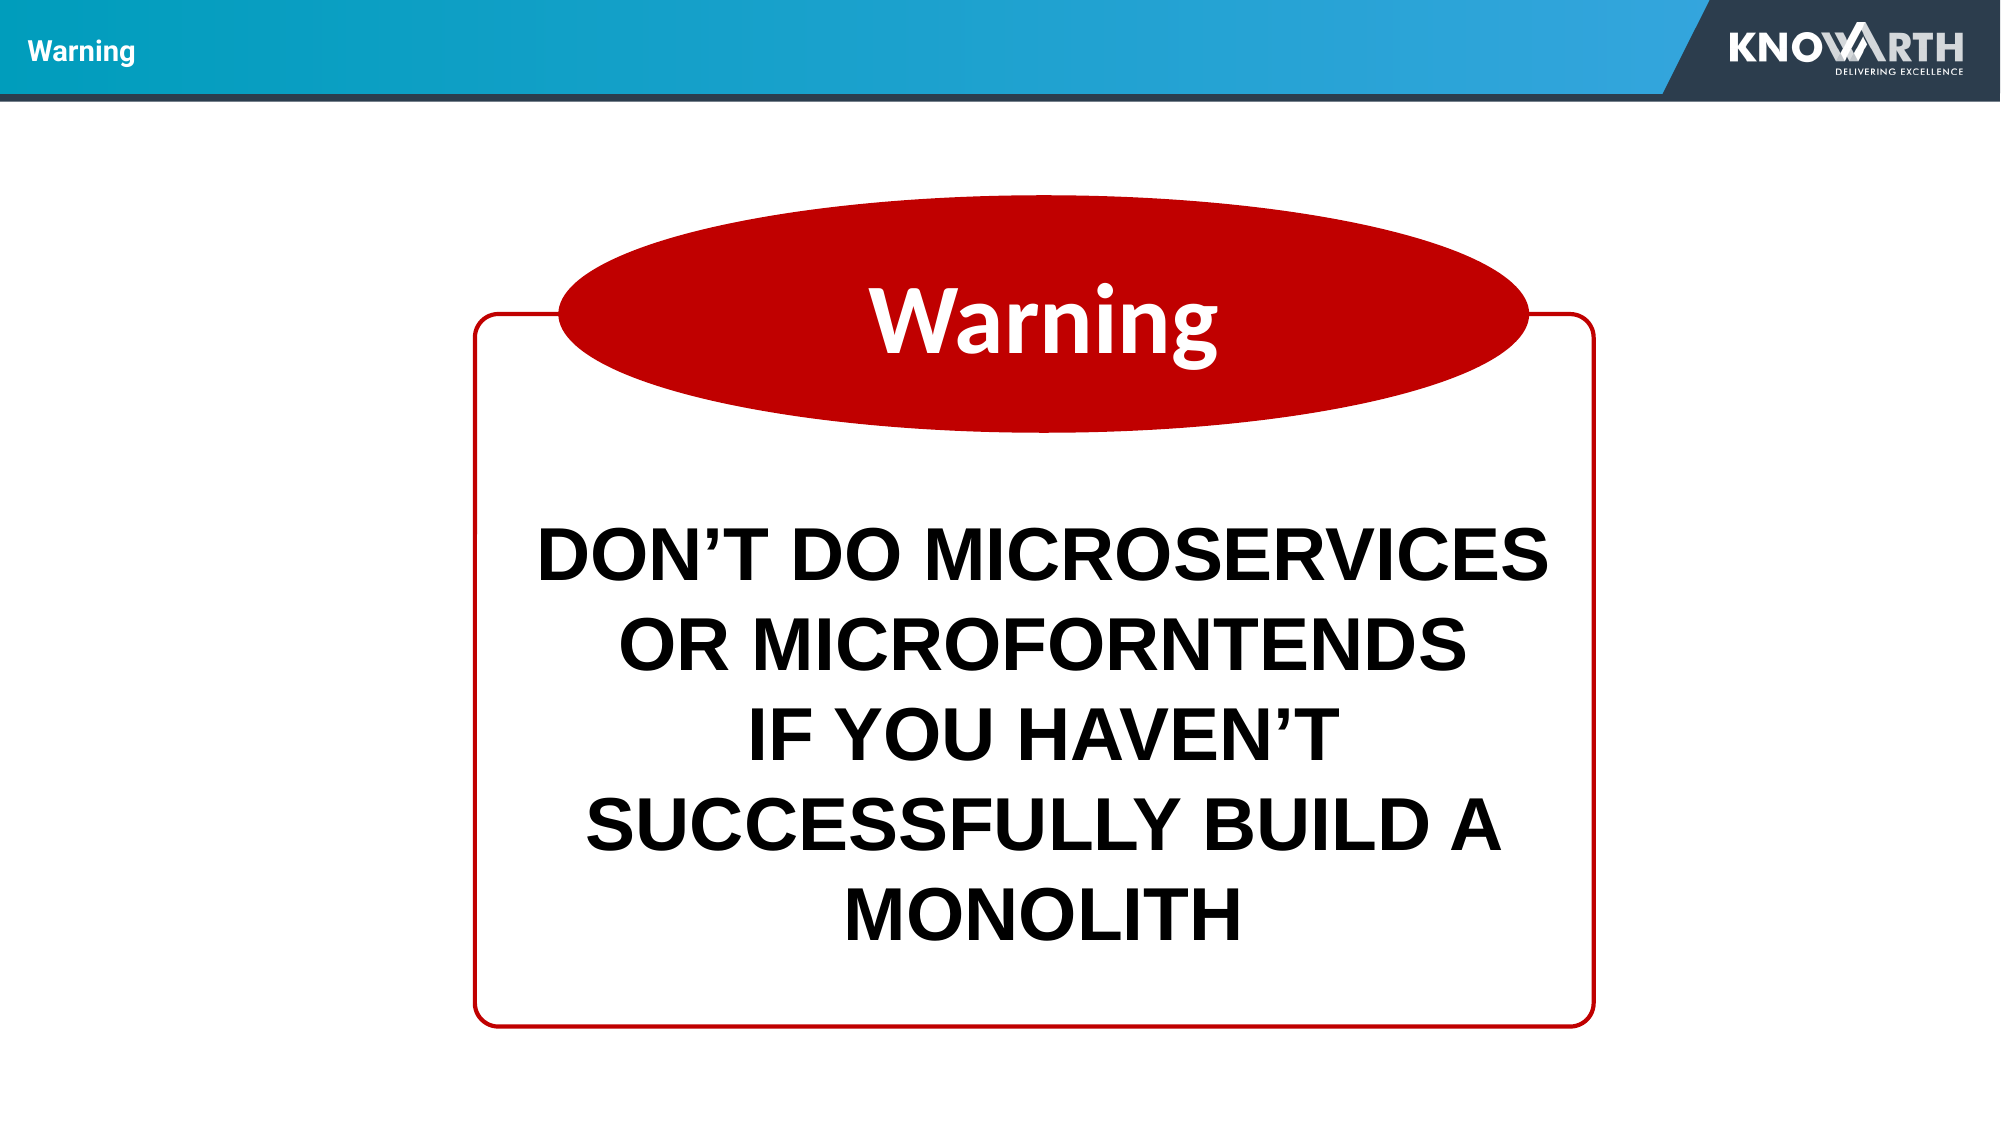

# Warning
Warning

DON’T DO MICROSERVICES
OR MICROFORNTENDS
IF YOU HAVEN’T
SUCCESSFULLY BUILD A MONOLITH